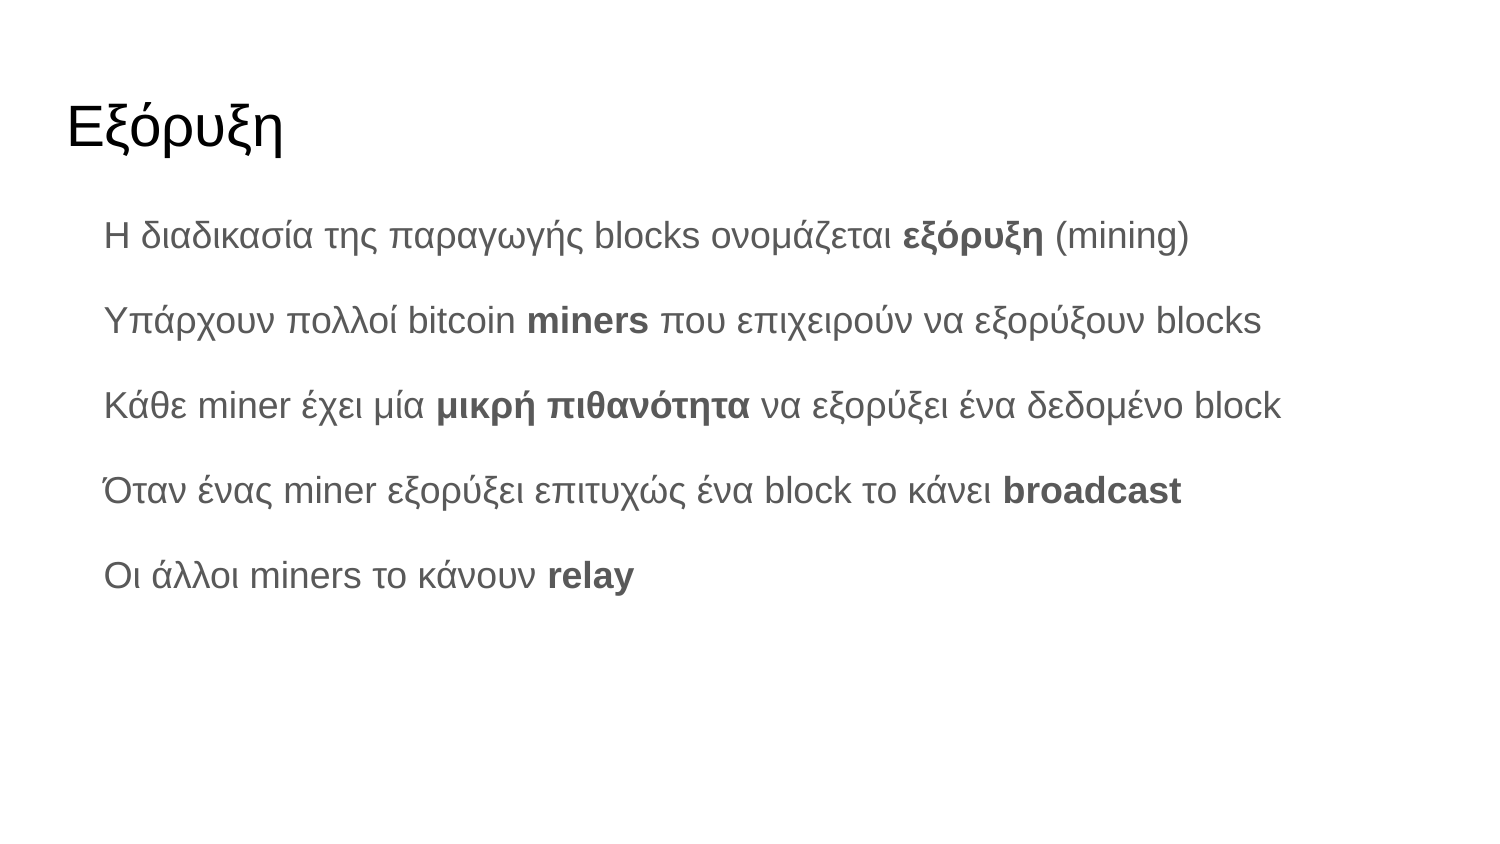

# Εξόρυξη
Η διαδικασία της παραγωγής blocks ονομάζεται εξόρυξη (mining)
Υπάρχουν πολλοί bitcoin miners που επιχειρούν να εξορύξουν blocks
Κάθε miner έχει μία μικρή πιθανότητα να εξορύξει ένα δεδομένο block
Όταν ένας miner εξορύξει επιτυχώς ένα block το κάνει broadcast
Οι άλλοι miners το κάνουν relay